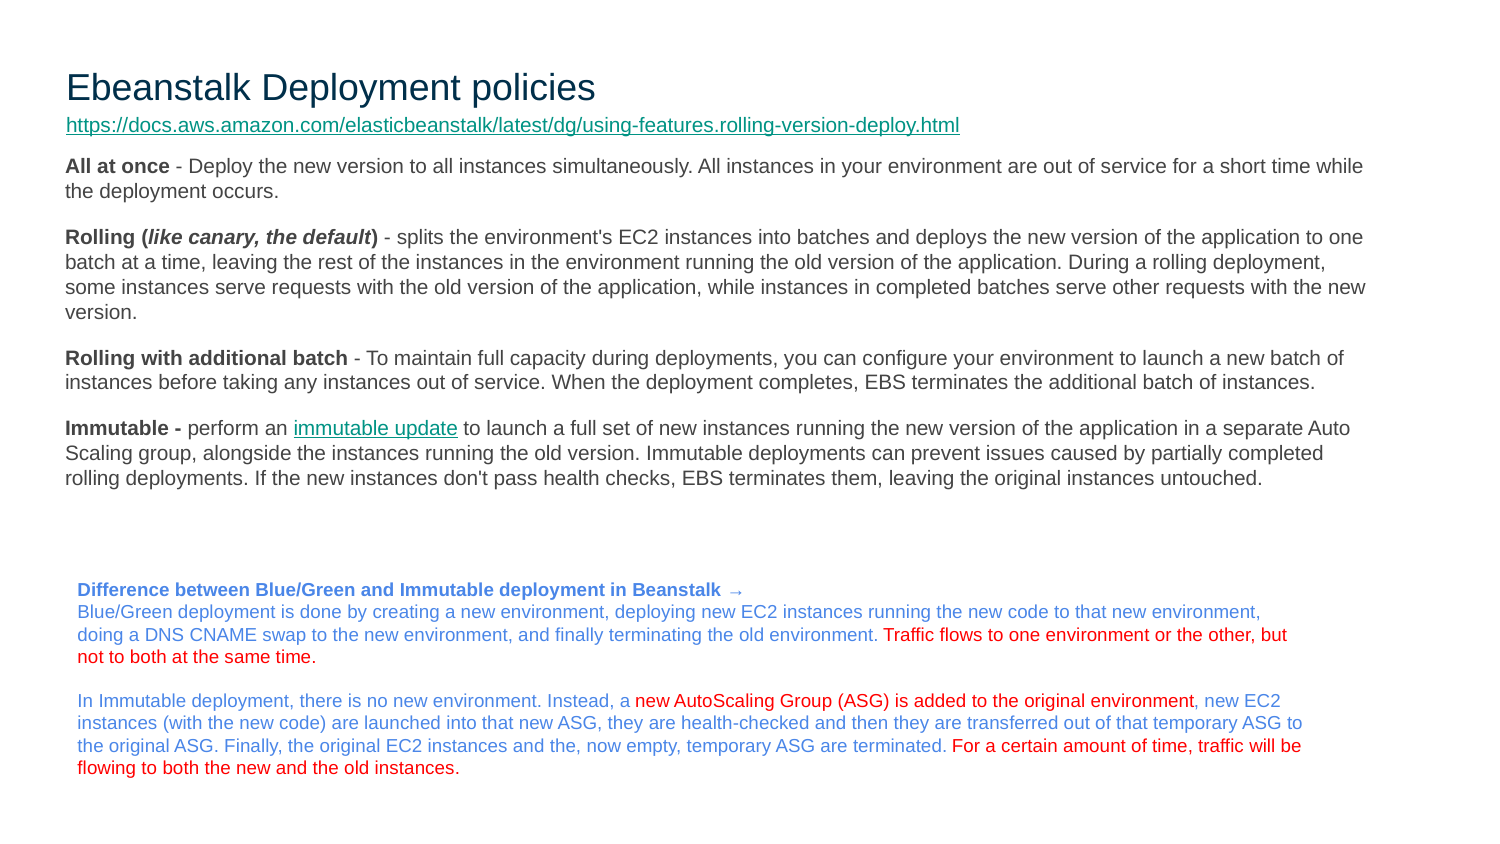

Ebeanstalk Deployment policies
https://docs.aws.amazon.com/elasticbeanstalk/latest/dg/using-features.rolling-version-deploy.html
All at once - Deploy the new version to all instances simultaneously. All instances in your environment are out of service for a short time while the deployment occurs.
Rolling (like canary, the default) - splits the environment's EC2 instances into batches and deploys the new version of the application to one batch at a time, leaving the rest of the instances in the environment running the old version of the application. During a rolling deployment, some instances serve requests with the old version of the application, while instances in completed batches serve other requests with the new version.
Rolling with additional batch - To maintain full capacity during deployments, you can configure your environment to launch a new batch of instances before taking any instances out of service. When the deployment completes, EBS terminates the additional batch of instances.
Immutable - perform an immutable update to launch a full set of new instances running the new version of the application in a separate Auto Scaling group, alongside the instances running the old version. Immutable deployments can prevent issues caused by partially completed rolling deployments. If the new instances don't pass health checks, EBS terminates them, leaving the original instances untouched.
Difference between Blue/Green and Immutable deployment in Beanstalk →
Blue/Green deployment is done by creating a new environment, deploying new EC2 instances running the new code to that new environment, doing a DNS CNAME swap to the new environment, and finally terminating the old environment. Traffic flows to one environment or the other, but not to both at the same time.
In Immutable deployment, there is no new environment. Instead, a new AutoScaling Group (ASG) is added to the original environment, new EC2 instances (with the new code) are launched into that new ASG, they are health-checked and then they are transferred out of that temporary ASG to the original ASG. Finally, the original EC2 instances and the, now empty, temporary ASG are terminated. For a certain amount of time, traffic will be flowing to both the new and the old instances.